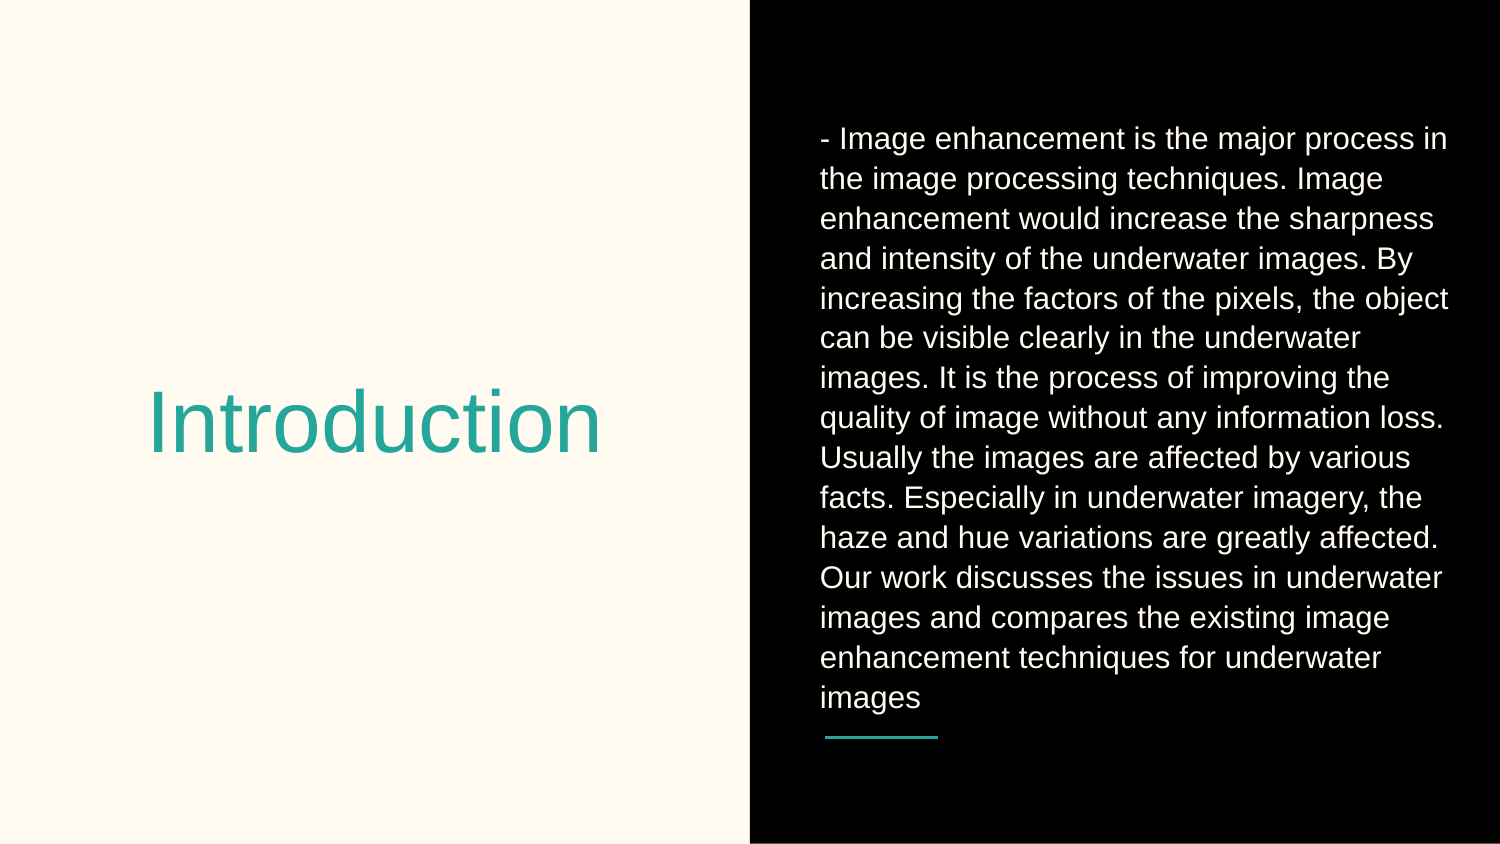

- Image enhancement is the major process in the image processing techniques. Image enhancement would increase the sharpness and intensity of the underwater images. By increasing the factors of the pixels, the object can be visible clearly in the underwater images. It is the process of improving the quality of image without any information loss. Usually the images are affected by various facts. Especially in underwater imagery, the haze and hue variations are greatly affected. Our work discusses the issues in underwater images and compares the existing image enhancement techniques for underwater images
# Introduction